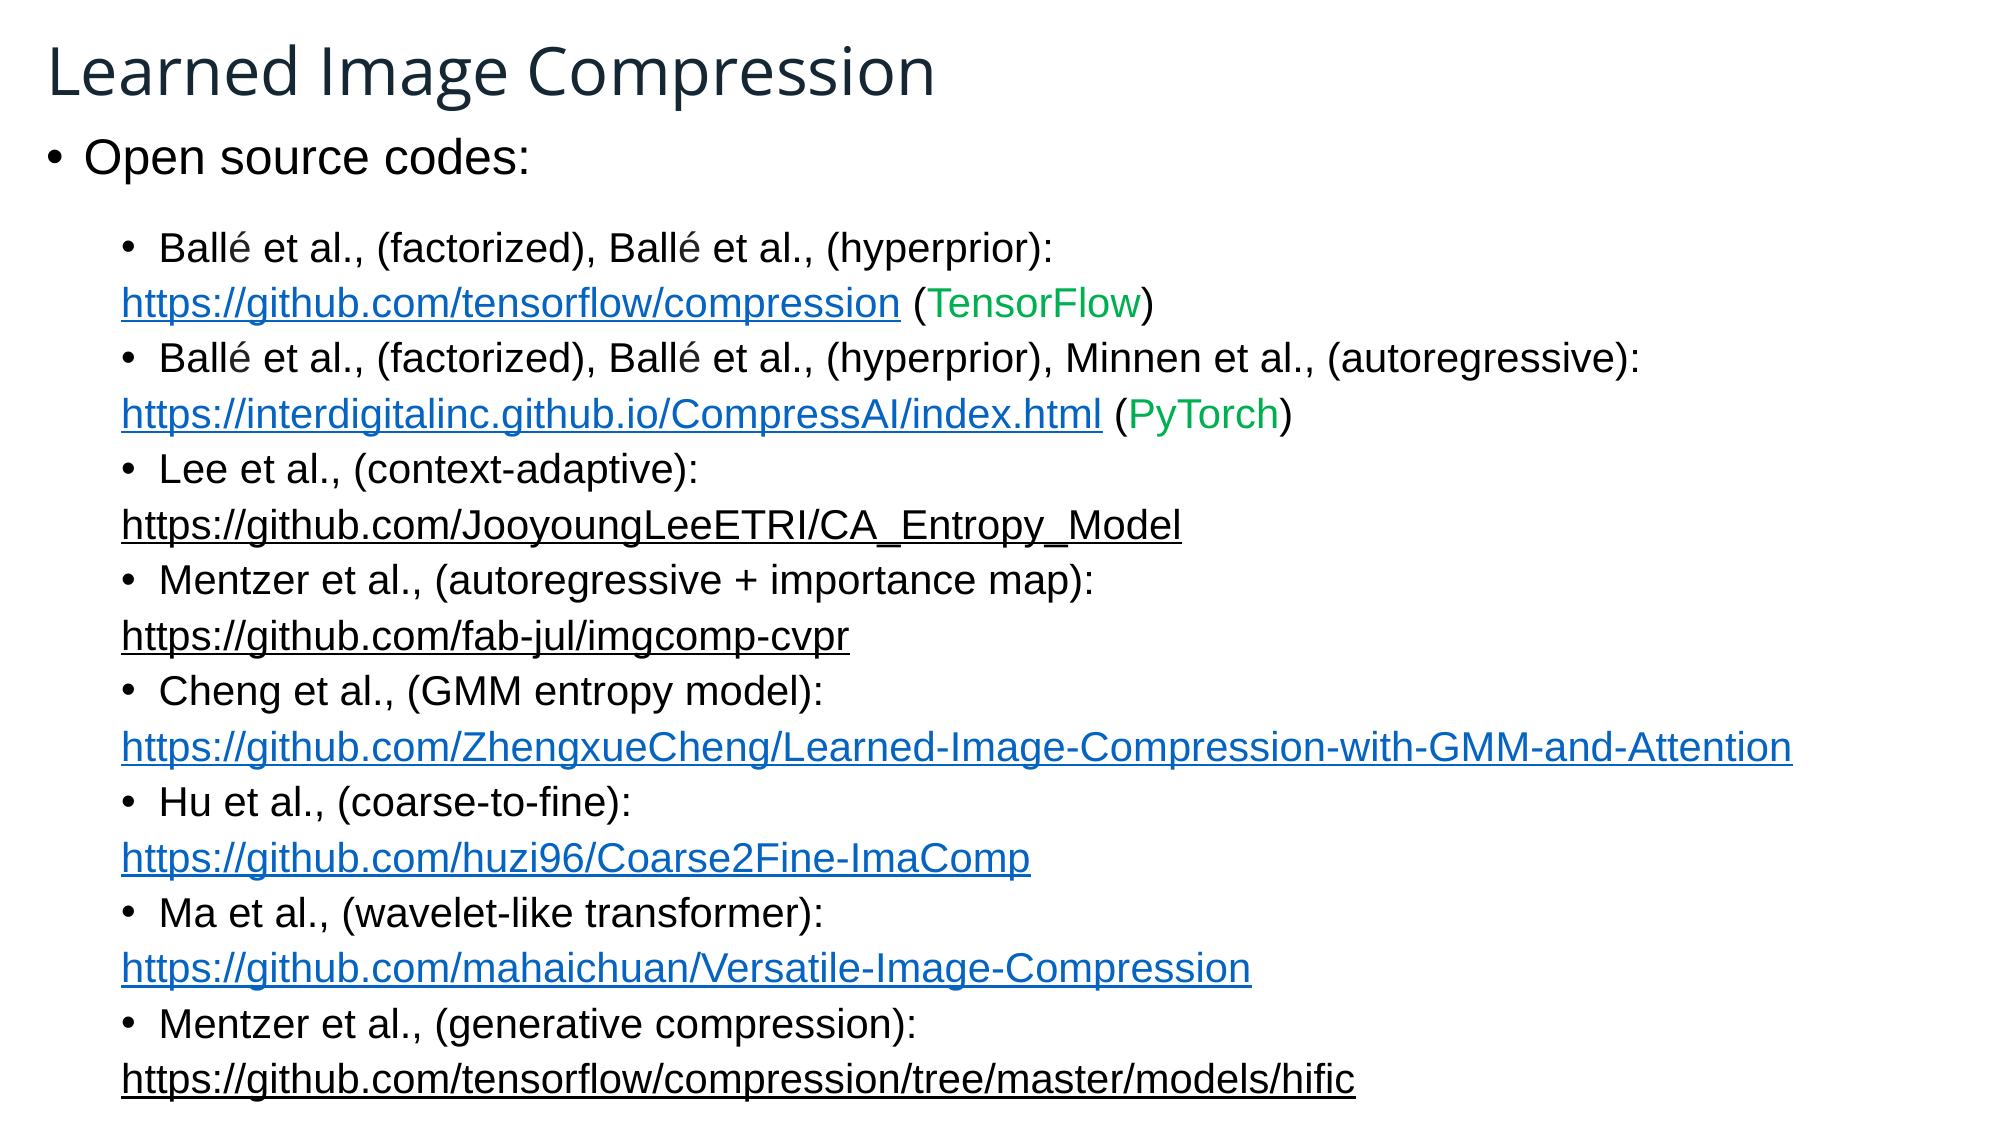

Learned Image Compression
Open source codes:

Ballé et al., (factorized), Ballé et al., (hyperprior):
https://github.com/tensorflow/compression (TensorFlow)
Ballé et al., (factorized), Ballé et al., (hyperprior), Minnen et al., (autoregressive):
https://interdigitalinc.github.io/CompressAI/index.html (PyTorch)
Lee et al., (context-adaptive):
https://github.com/JooyoungLeeETRI/CA_Entropy_Model
Mentzer et al., (autoregressive + importance map):
https://github.com/fab-jul/imgcomp-cvpr
Cheng et al., (GMM entropy model):
https://github.com/ZhengxueCheng/Learned-Image-Compression-with-GMM-and-Attention
Hu et al., (coarse-to-fine):
https://github.com/huzi96/Coarse2Fine-ImaComp
Ma et al., (wavelet-like transformer):
https://github.com/mahaichuan/Versatile-Image-Compression
Mentzer et al., (generative compression):
https://github.com/tensorflow/compression/tree/master/models/hific